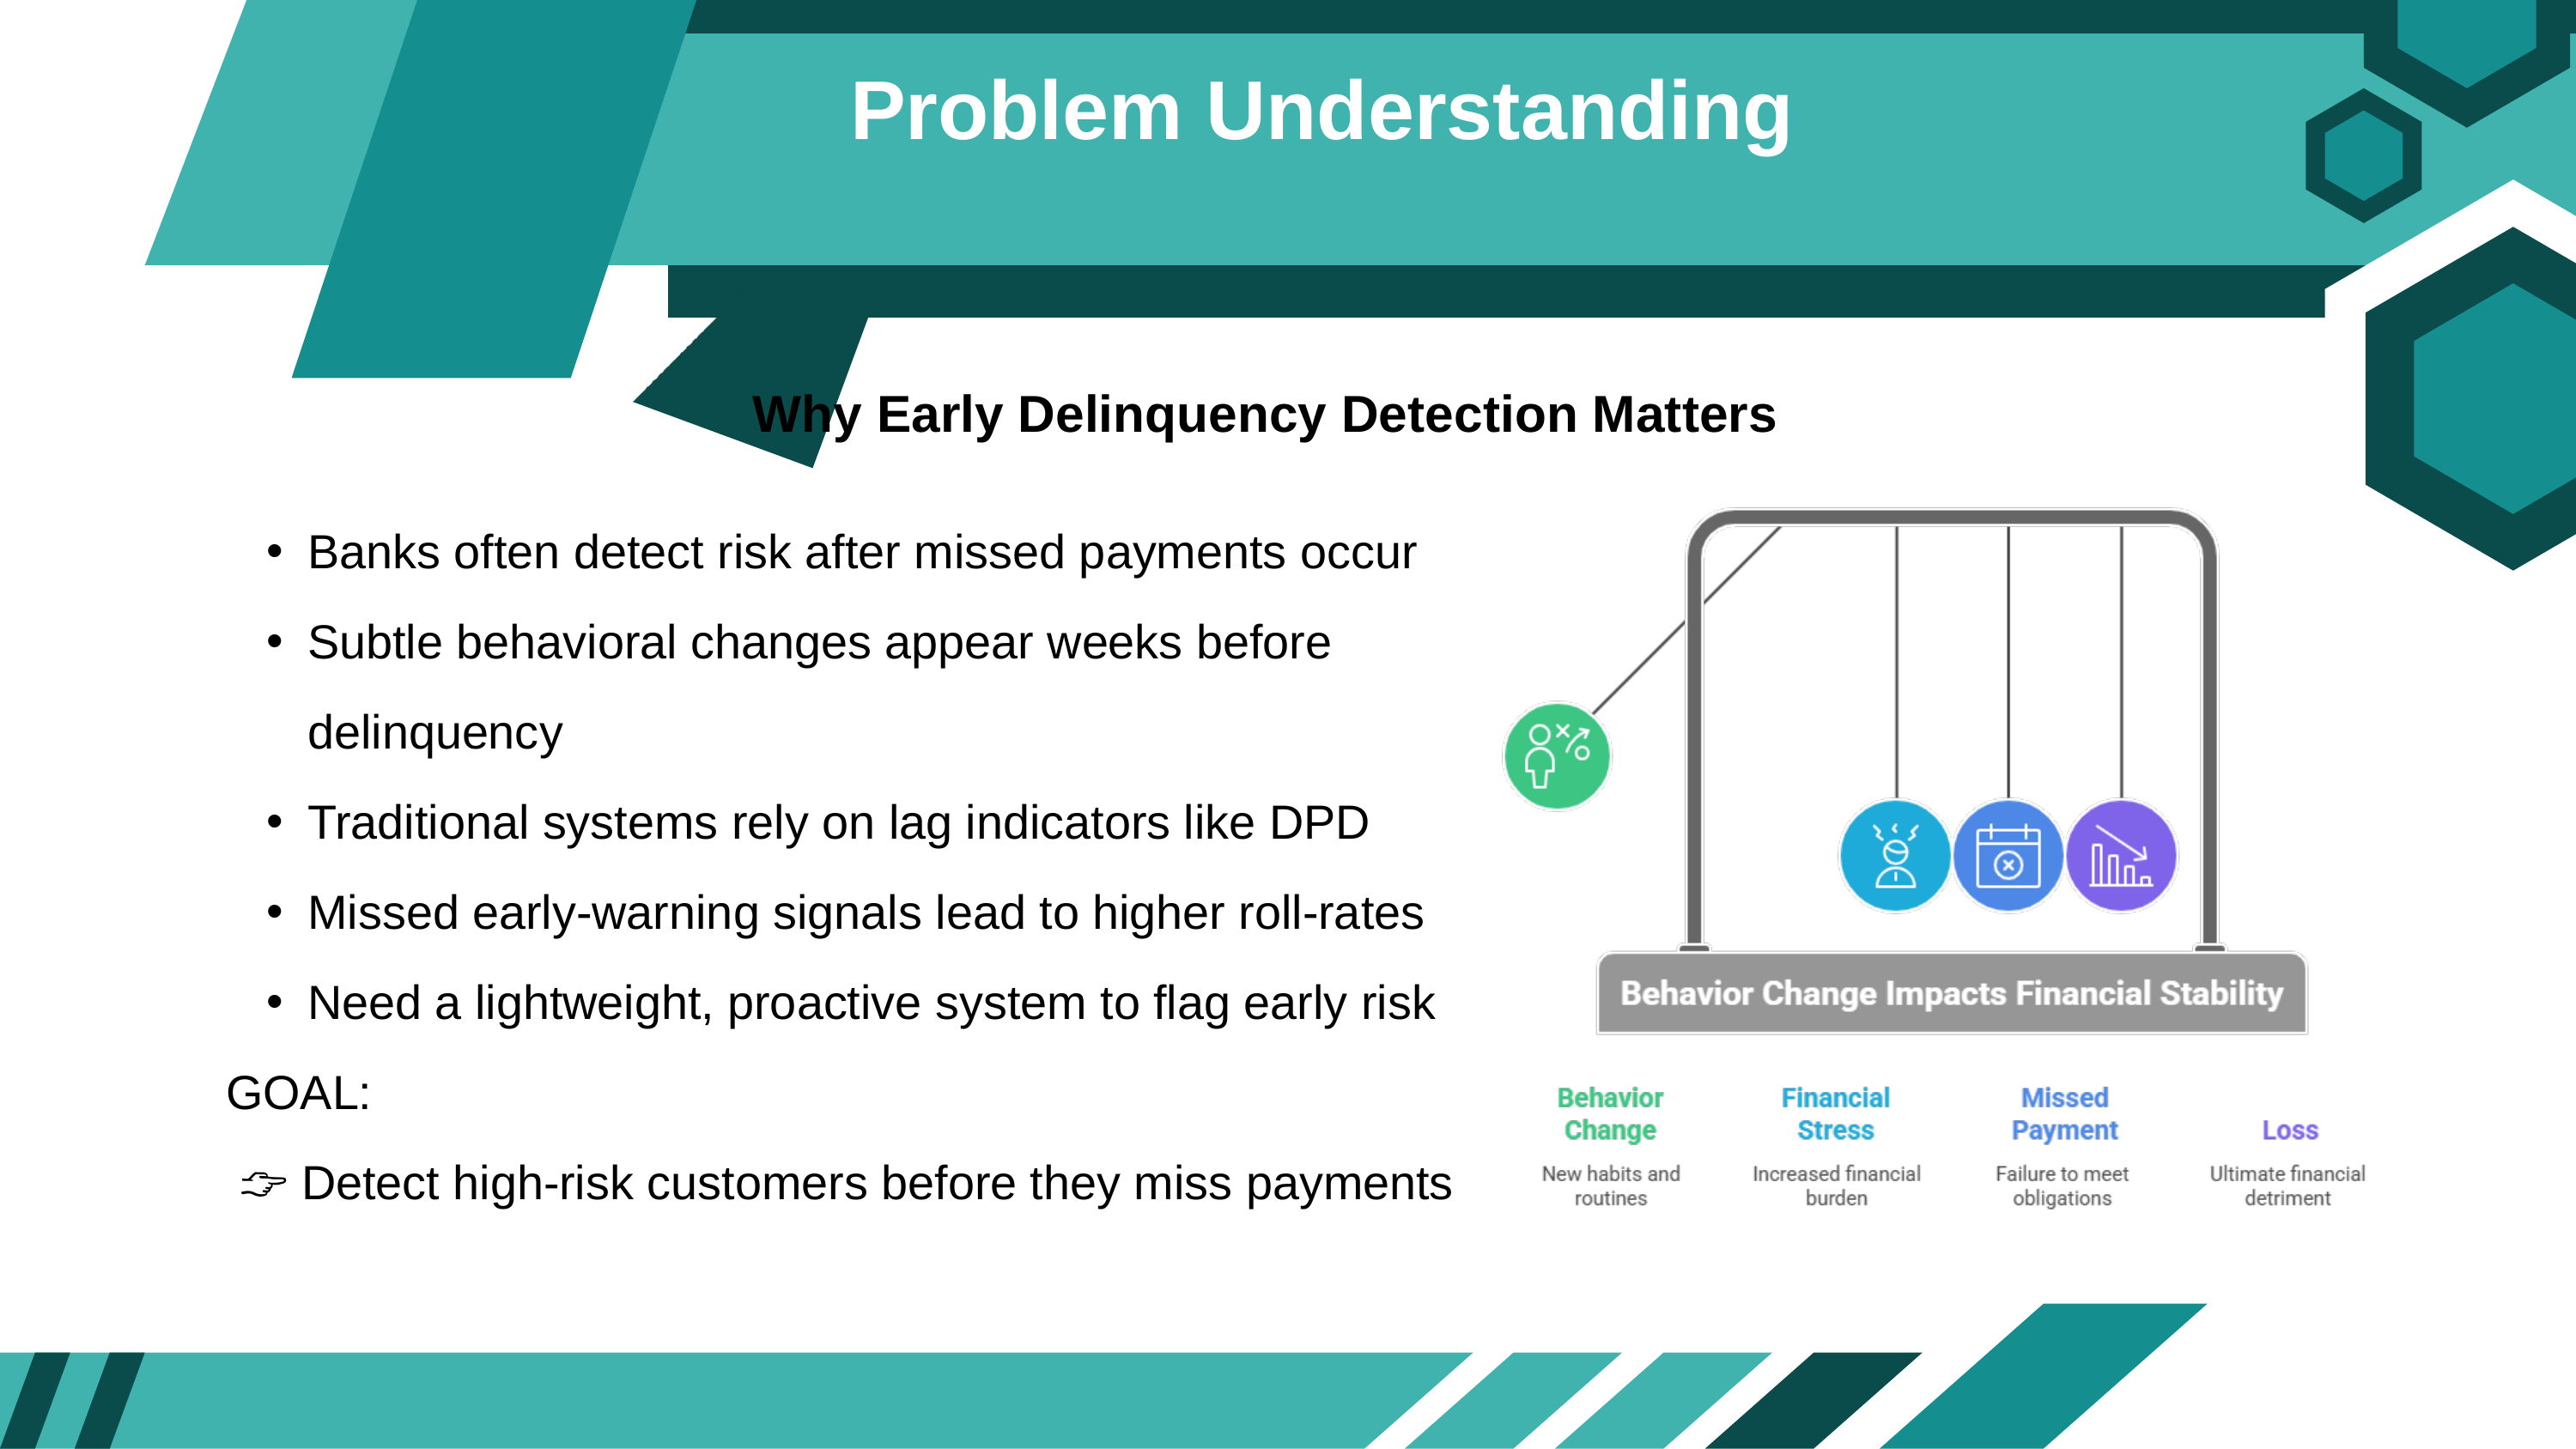

Problem Understanding

Why Early Delinquency Detection Matters
Banks often detect risk after missed payments occur
Subtle behavioral changes appear weeks before delinquency
Traditional systems rely on lag indicators like DPD
Missed early-warning signals lead to higher roll-rates
Need a lightweight, proactive system to flag early risk
GOAL:
 👉 Detect high-risk customers before they miss payments